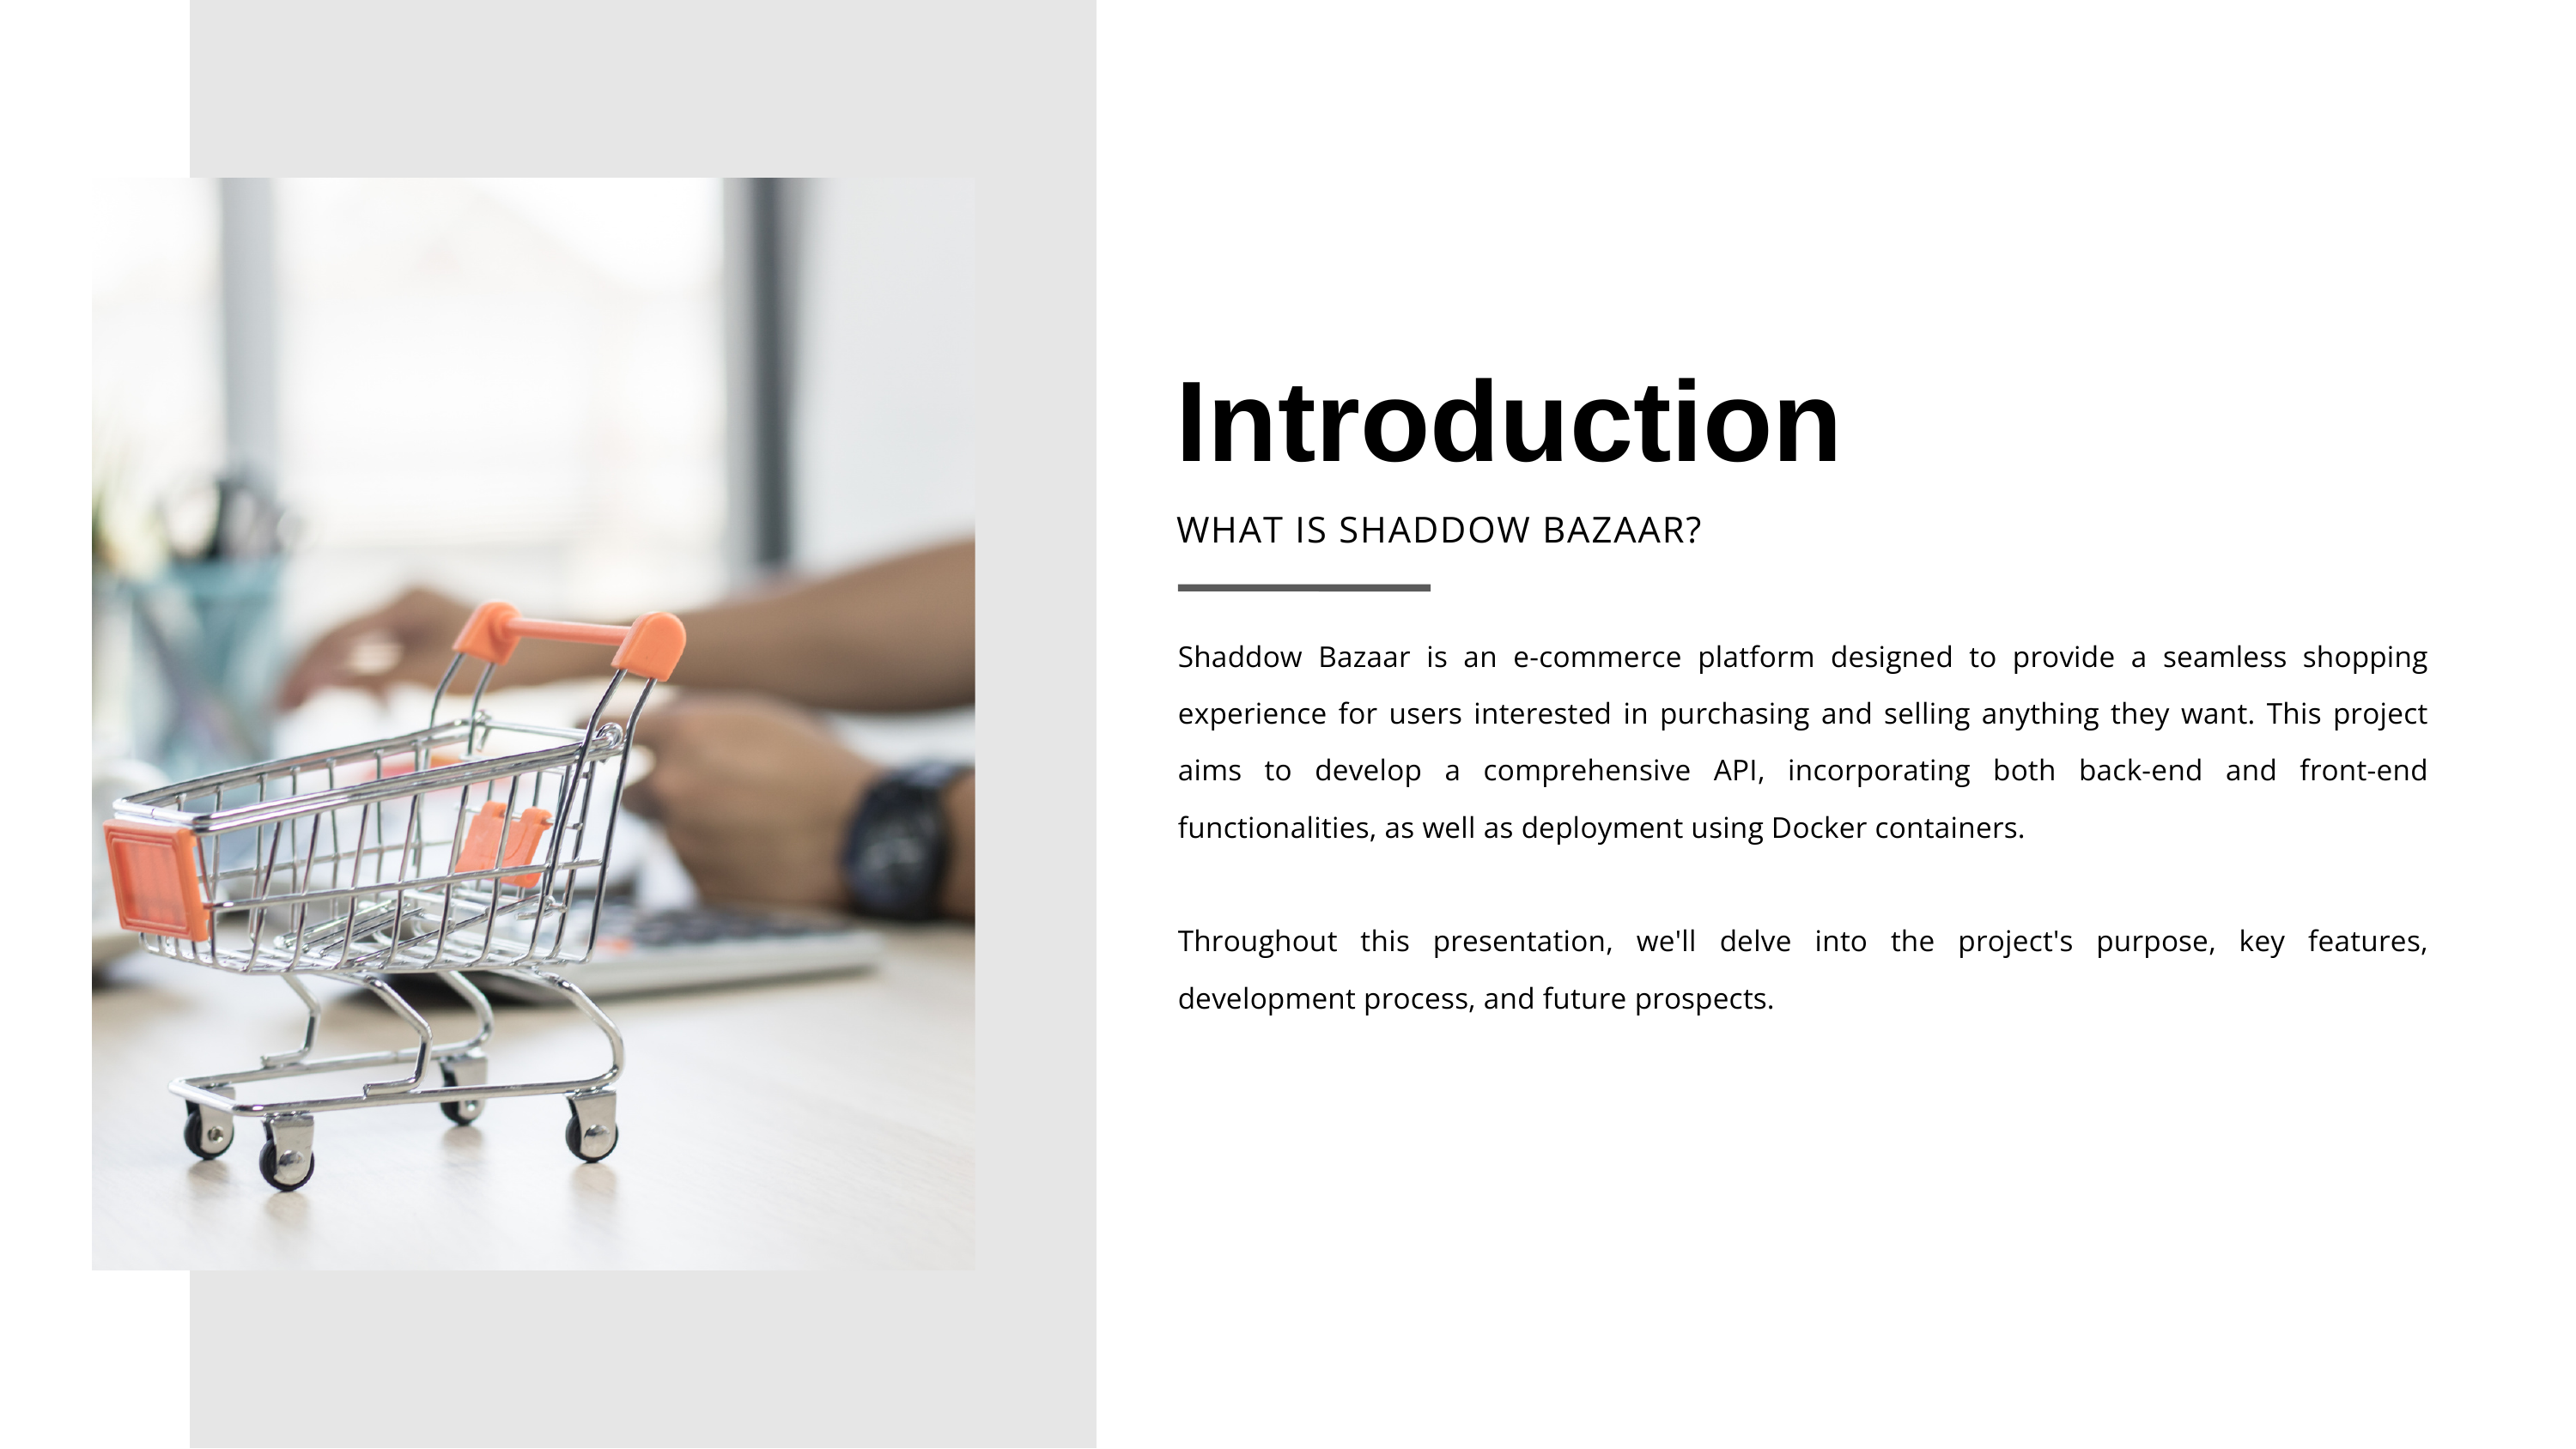

Introduction
WHAT IS SHADDOW BAZAAR?

Shaddow Bazaar is an e-commerce platform designed to provide a seamless shopping experience for users interested in purchasing and selling anything they want. This project aims to develop a comprehensive API, incorporating both back-end and front-end functionalities, as well as deployment using Docker containers.

Throughout this presentation, we'll delve into the project's purpose, key features, development process, and future prospects.